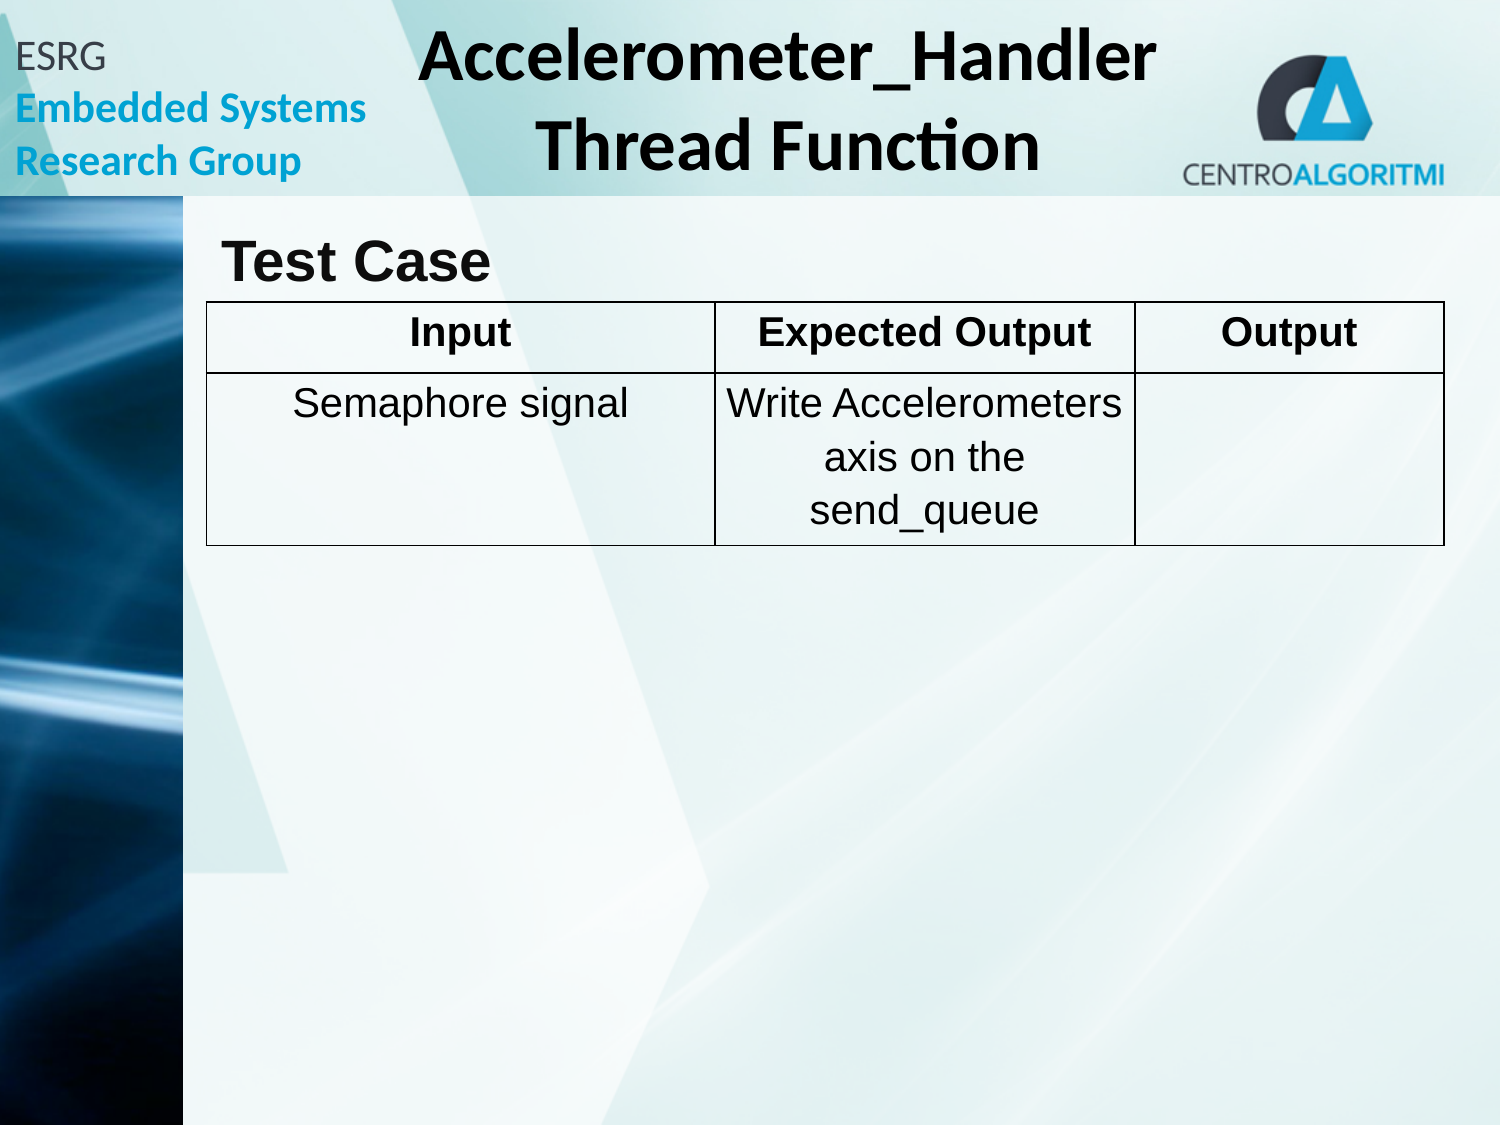

Accelerometer_Handler
Thread Function
Test Case
| Input | Expected Output | Output |
| --- | --- | --- |
| Semaphore signal | Write Accelerometers axis on the send\_queue |  |